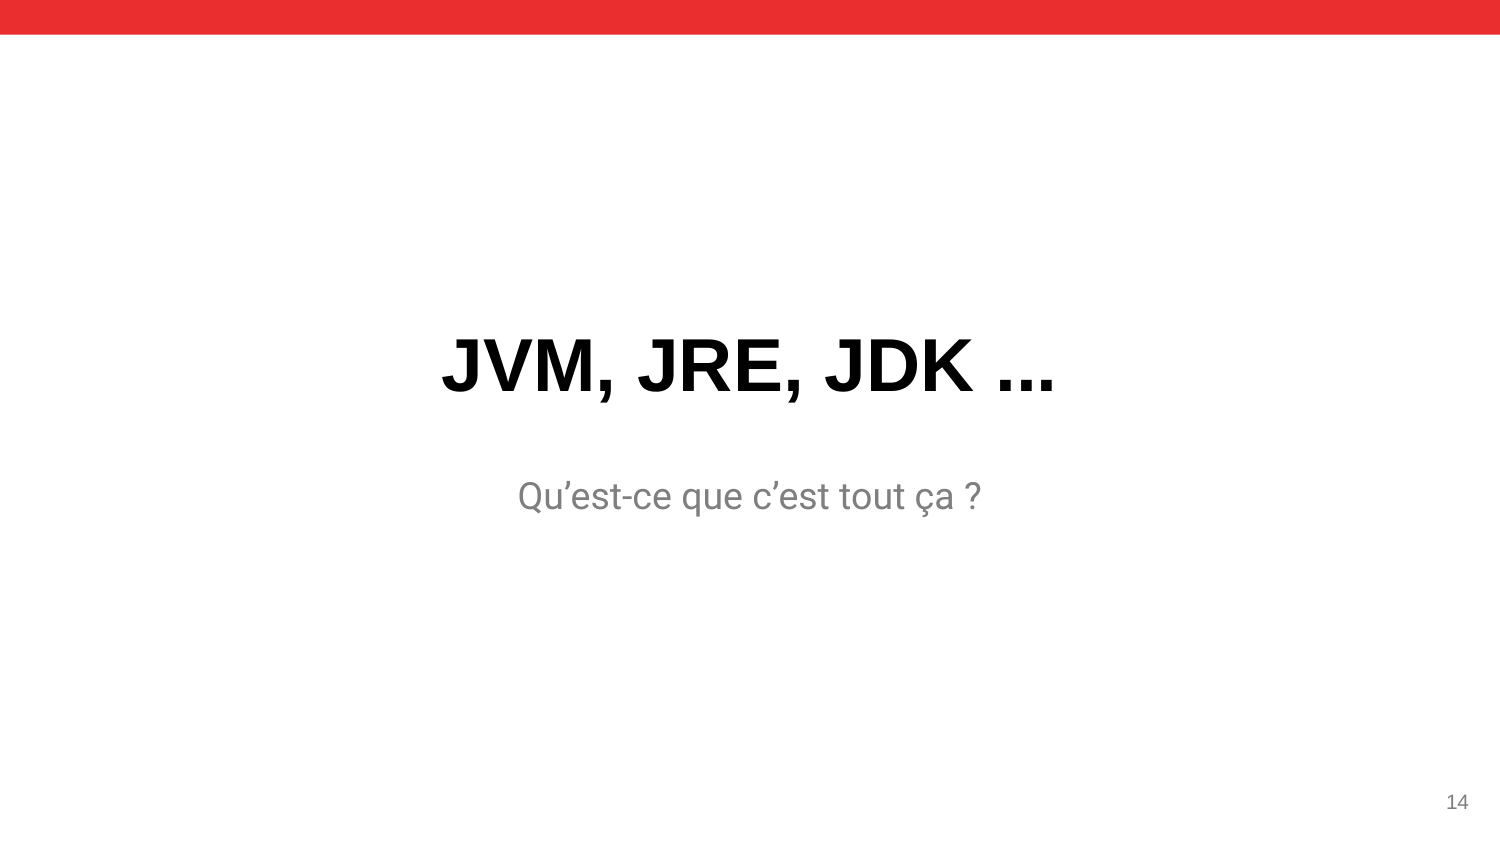

# JVM, JRE, JDK ...
Qu’est-ce que c’est tout ça ?
14